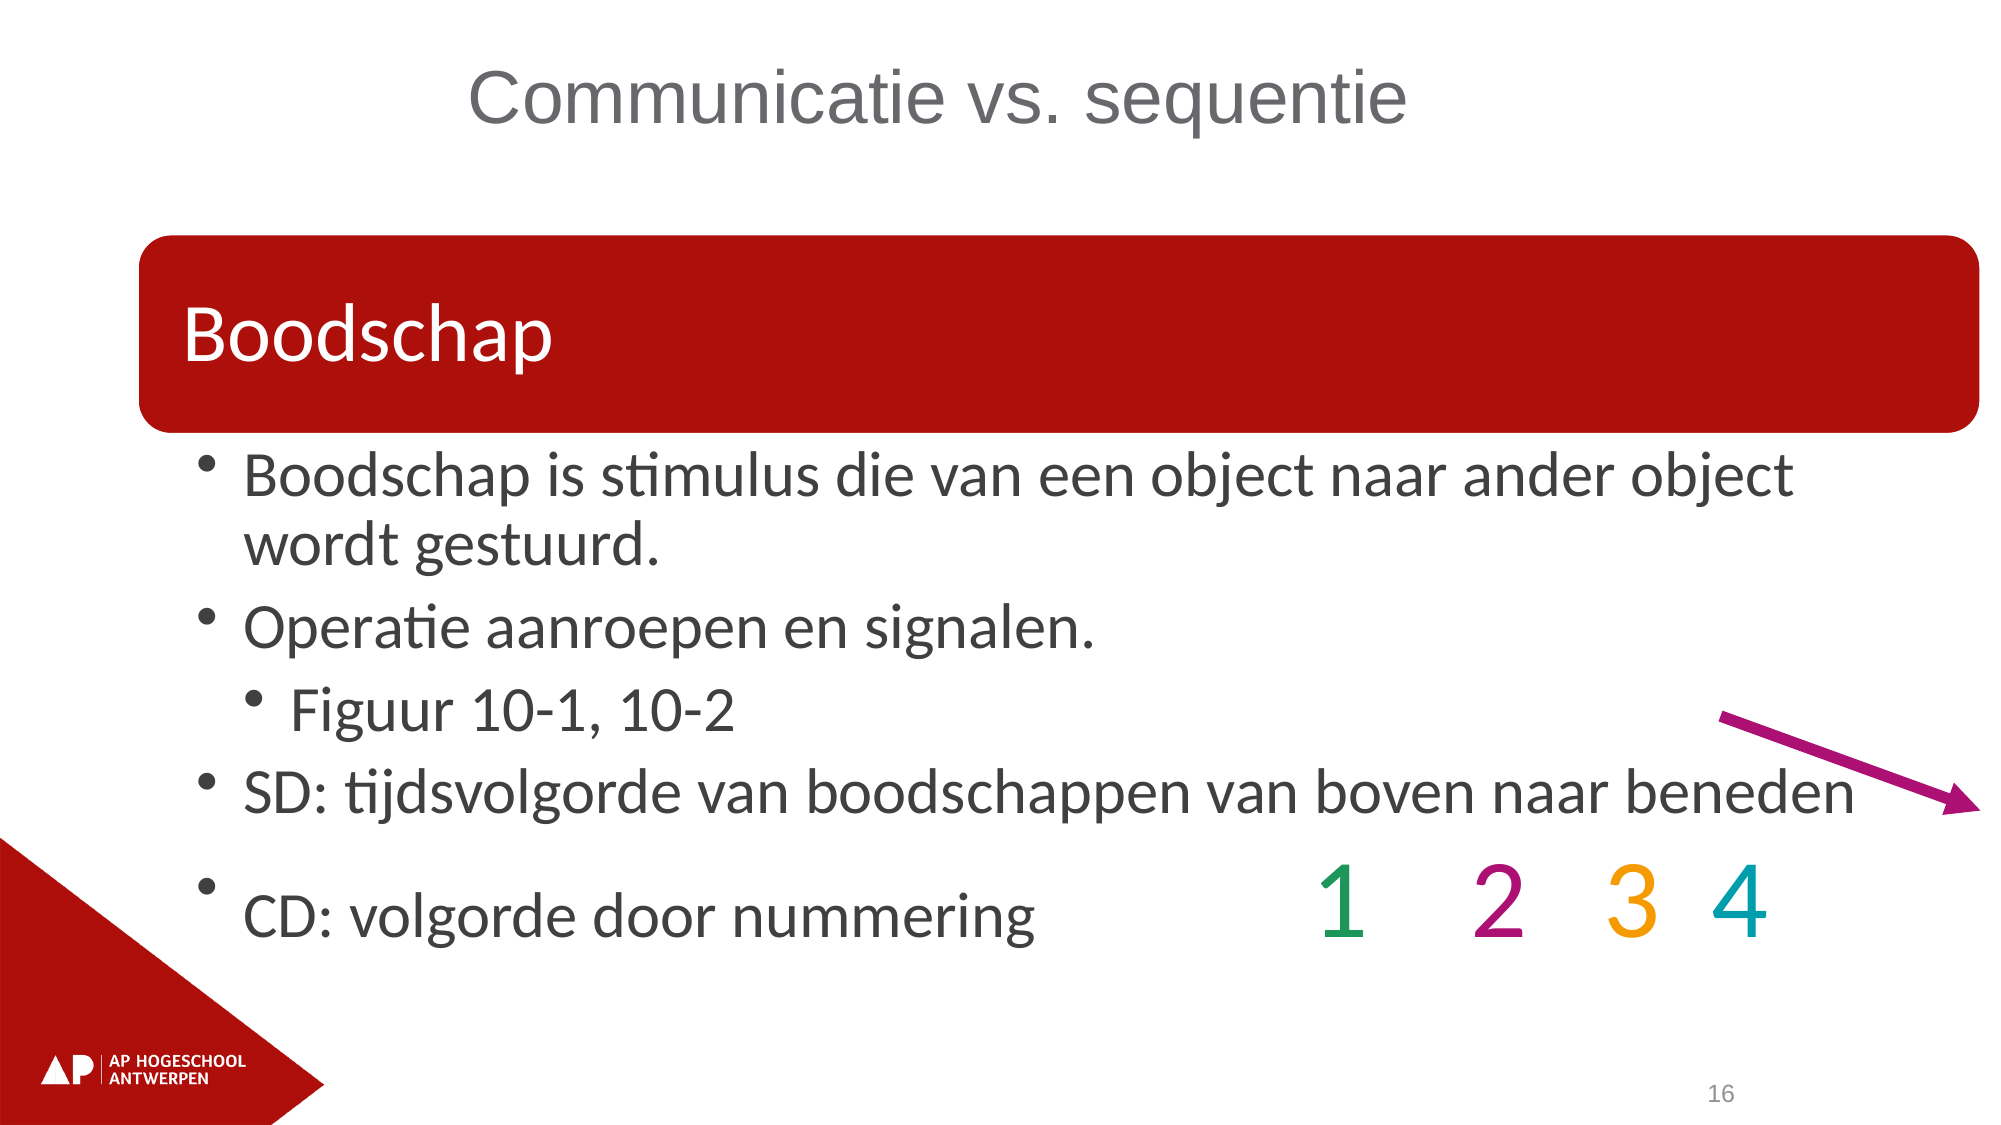

Communicatie vs. sequentie
Boodschap
Boodschap is stimulus die van een object naar ander object wordt gestuurd.
Operatie aanroepen en signalen.
Figuur 10-1, 10-2
SD: tijdsvolgorde van boodschappen van boven naar beneden
CD: volgorde door nummering                   1    2   3  4
16